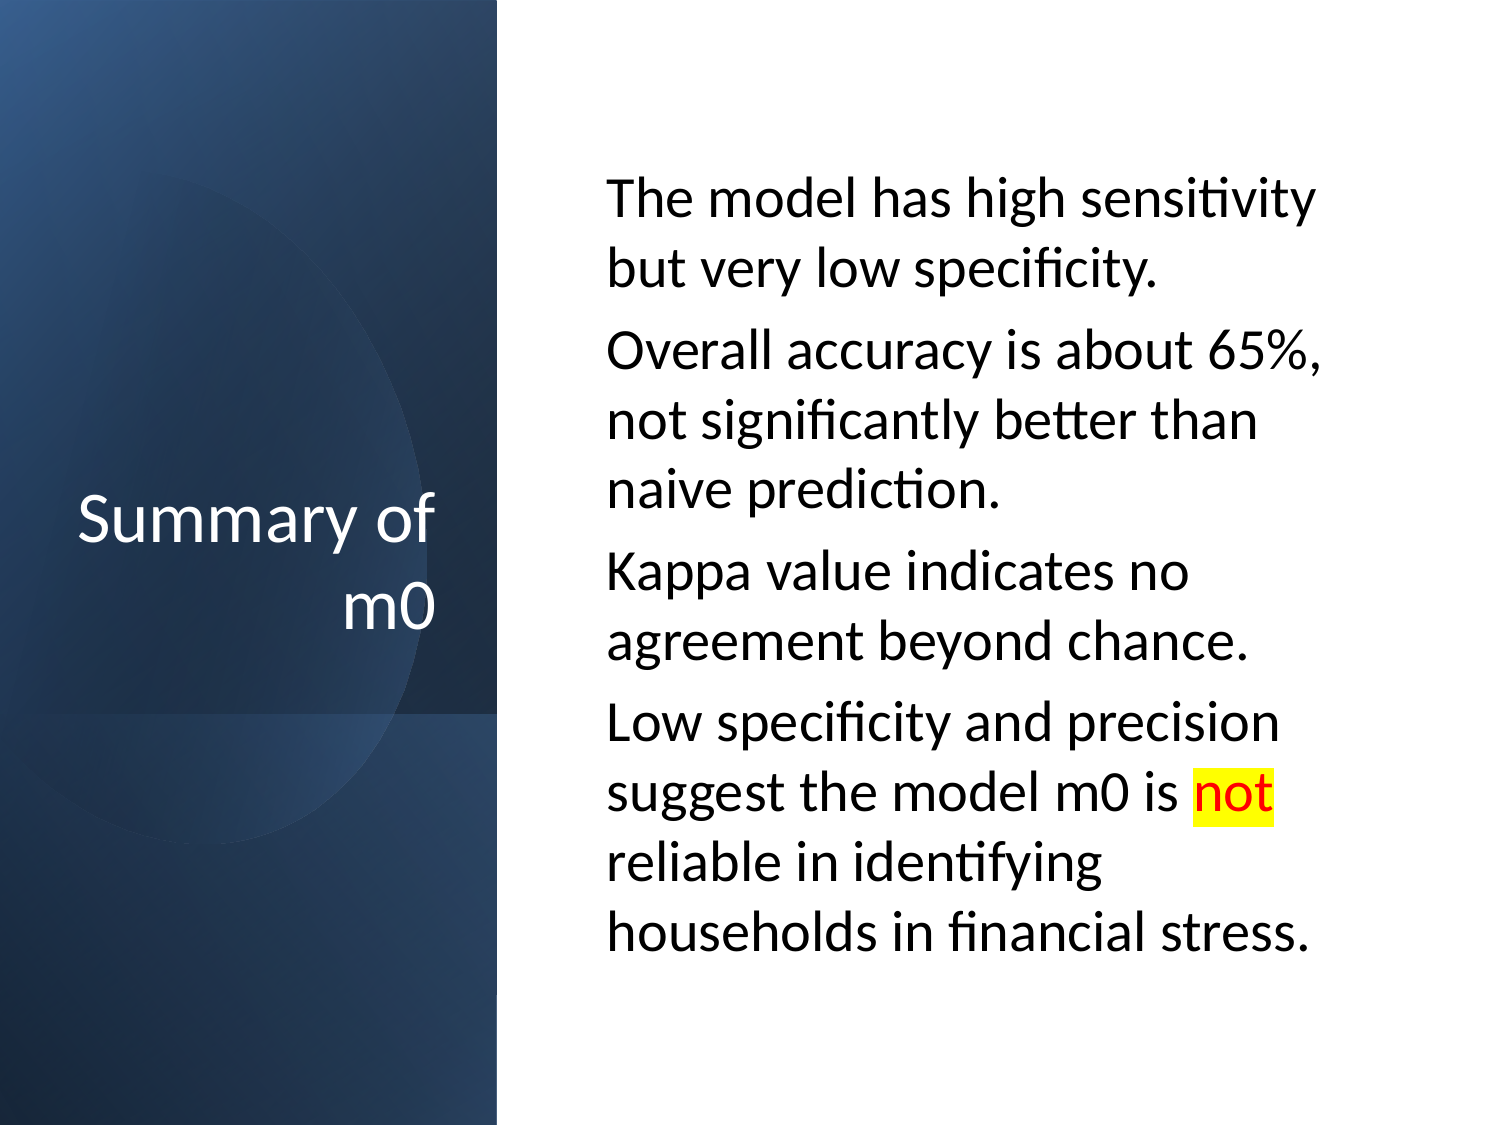

# Summary of m0
The model has high sensitivity but very low specificity.
Overall accuracy is about 65%, not significantly better than naive prediction.
Kappa value indicates no agreement beyond chance.
Low specificity and precision suggest the model m0 is not reliable in identifying households in financial stress.